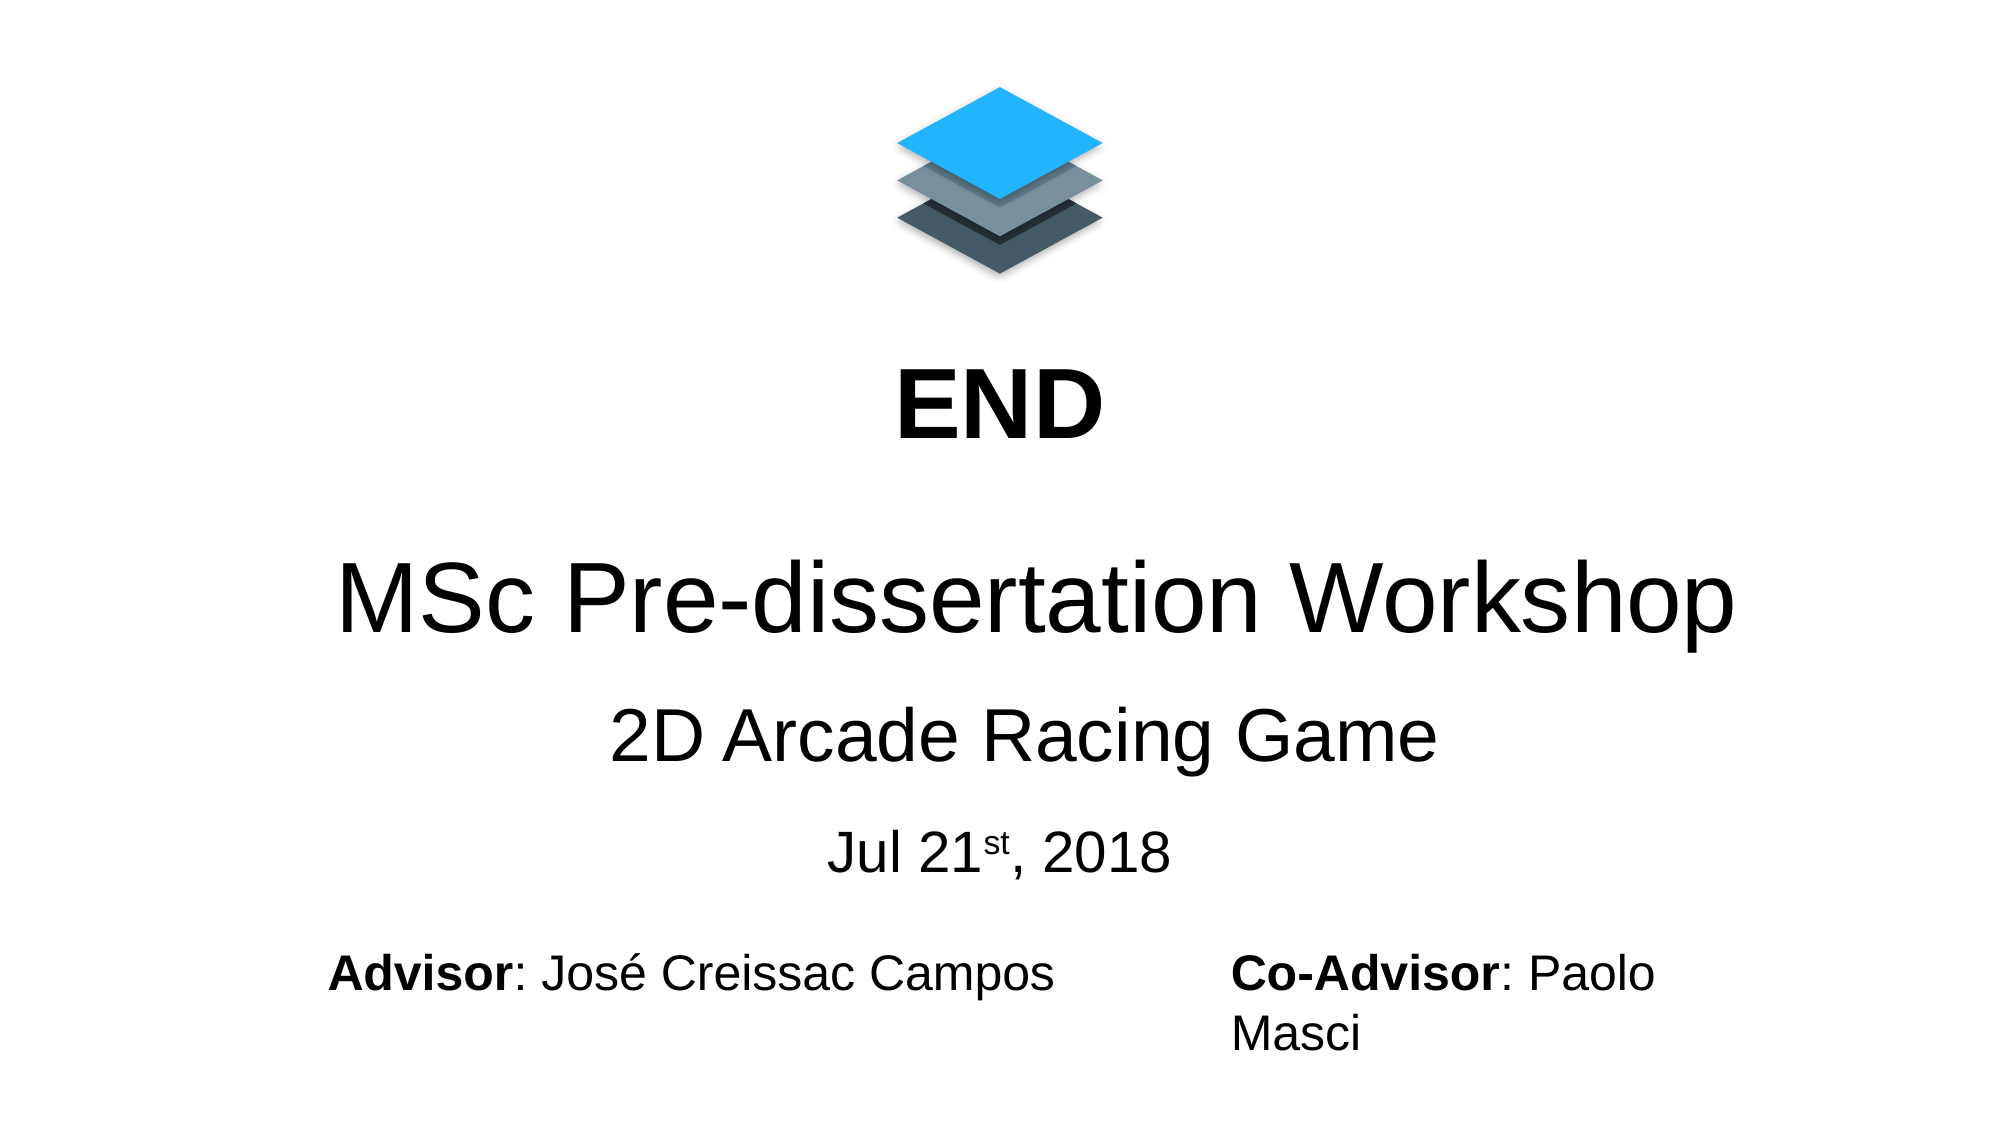

END
MSc Pre-dissertation Workshop
2D Arcade Racing Game
Jul 21st, 2018
Co-Advisor: Paolo Masci
Advisor: José Creissac Campos